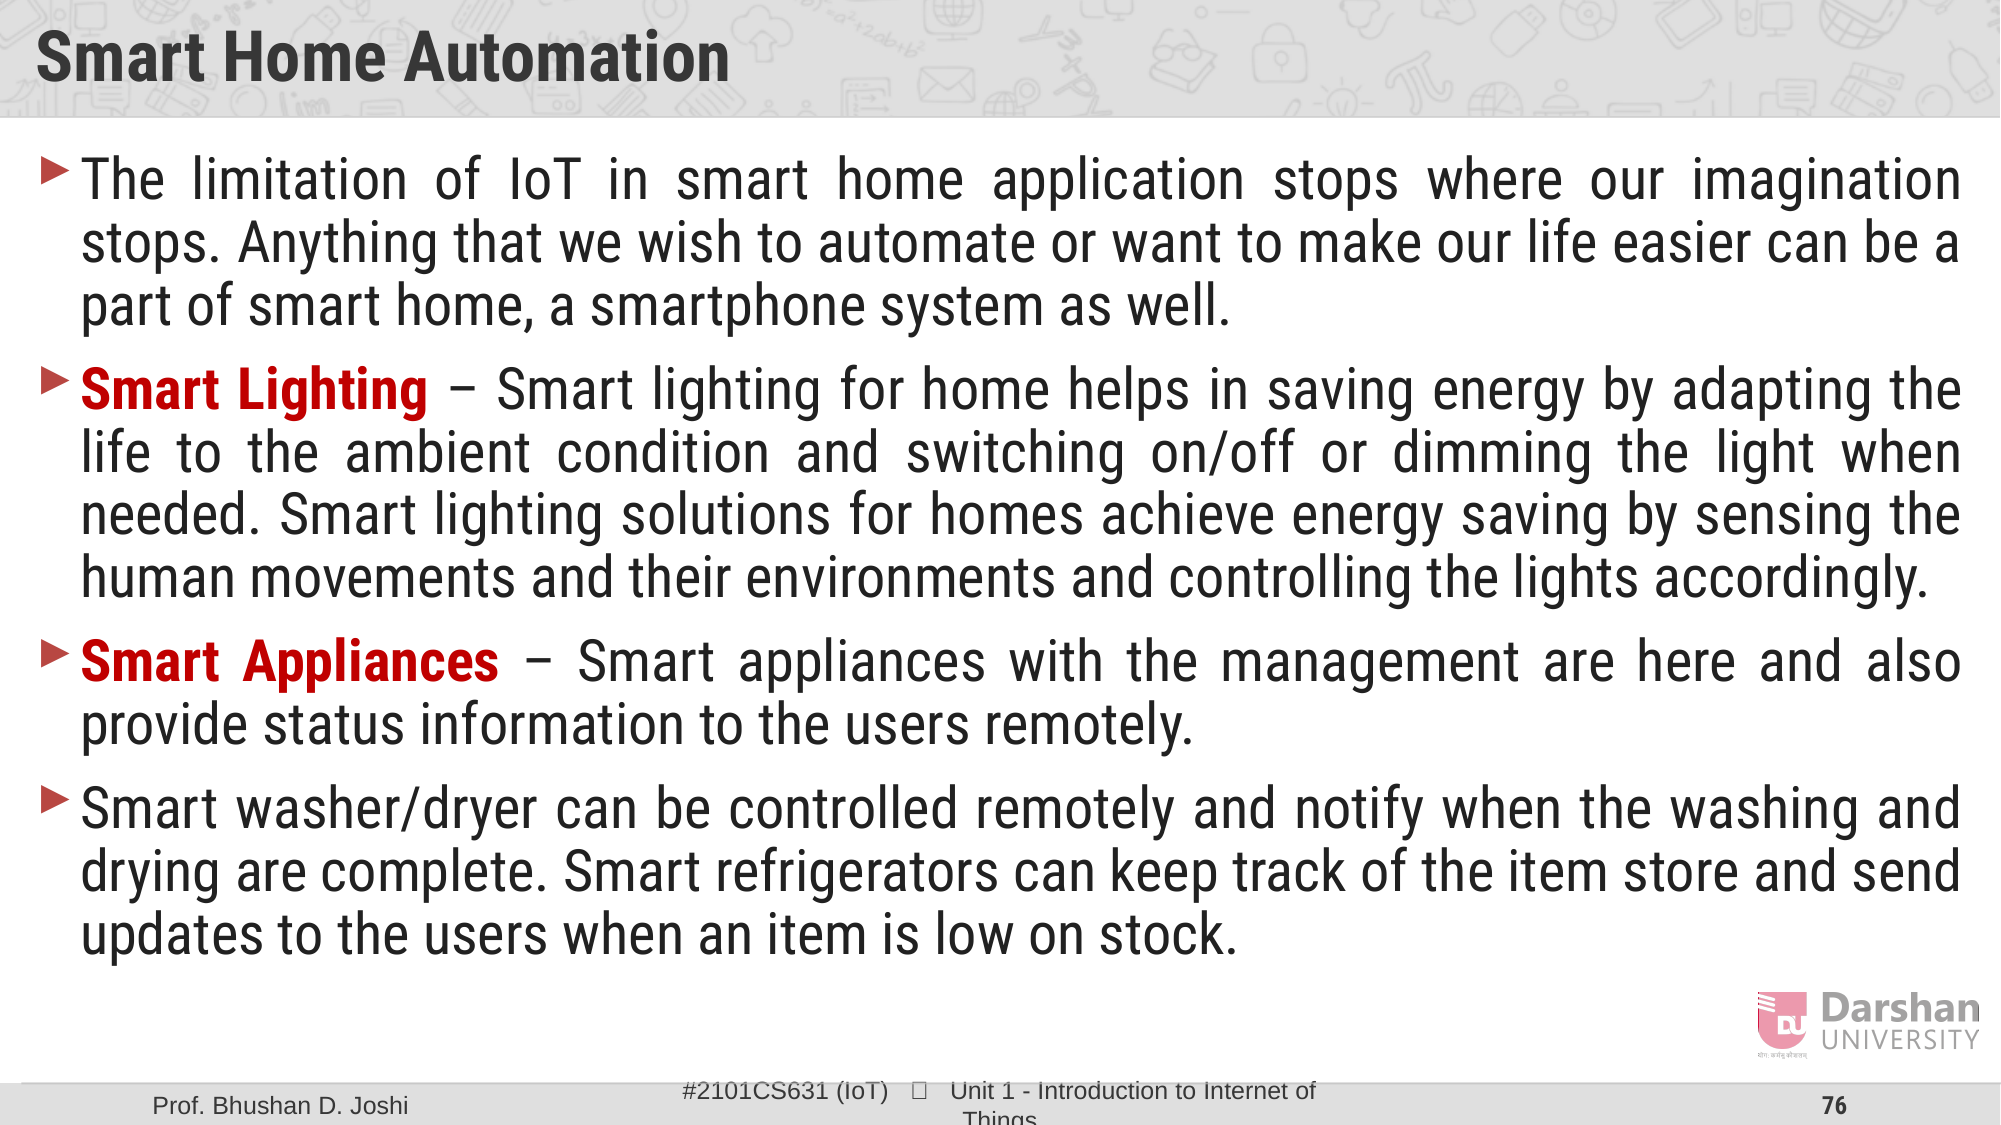

# Smart Home Automation
The limitation of IoT in smart home application stops where our imagination stops. Anything that we wish to automate or want to make our life easier can be a part of smart home, a smartphone system as well.
Smart Lighting – Smart lighting for home helps in saving energy by adapting the life to the ambient condition and switching on/off or dimming the light when needed. Smart lighting solutions for homes achieve energy saving by sensing the human movements and their environments and controlling the lights accordingly.
Smart Appliances – Smart appliances with the management are here and also provide status information to the users remotely.
Smart washer/dryer can be controlled remotely and notify when the washing and drying are complete. Smart refrigerators can keep track of the item store and send updates to the users when an item is low on stock.